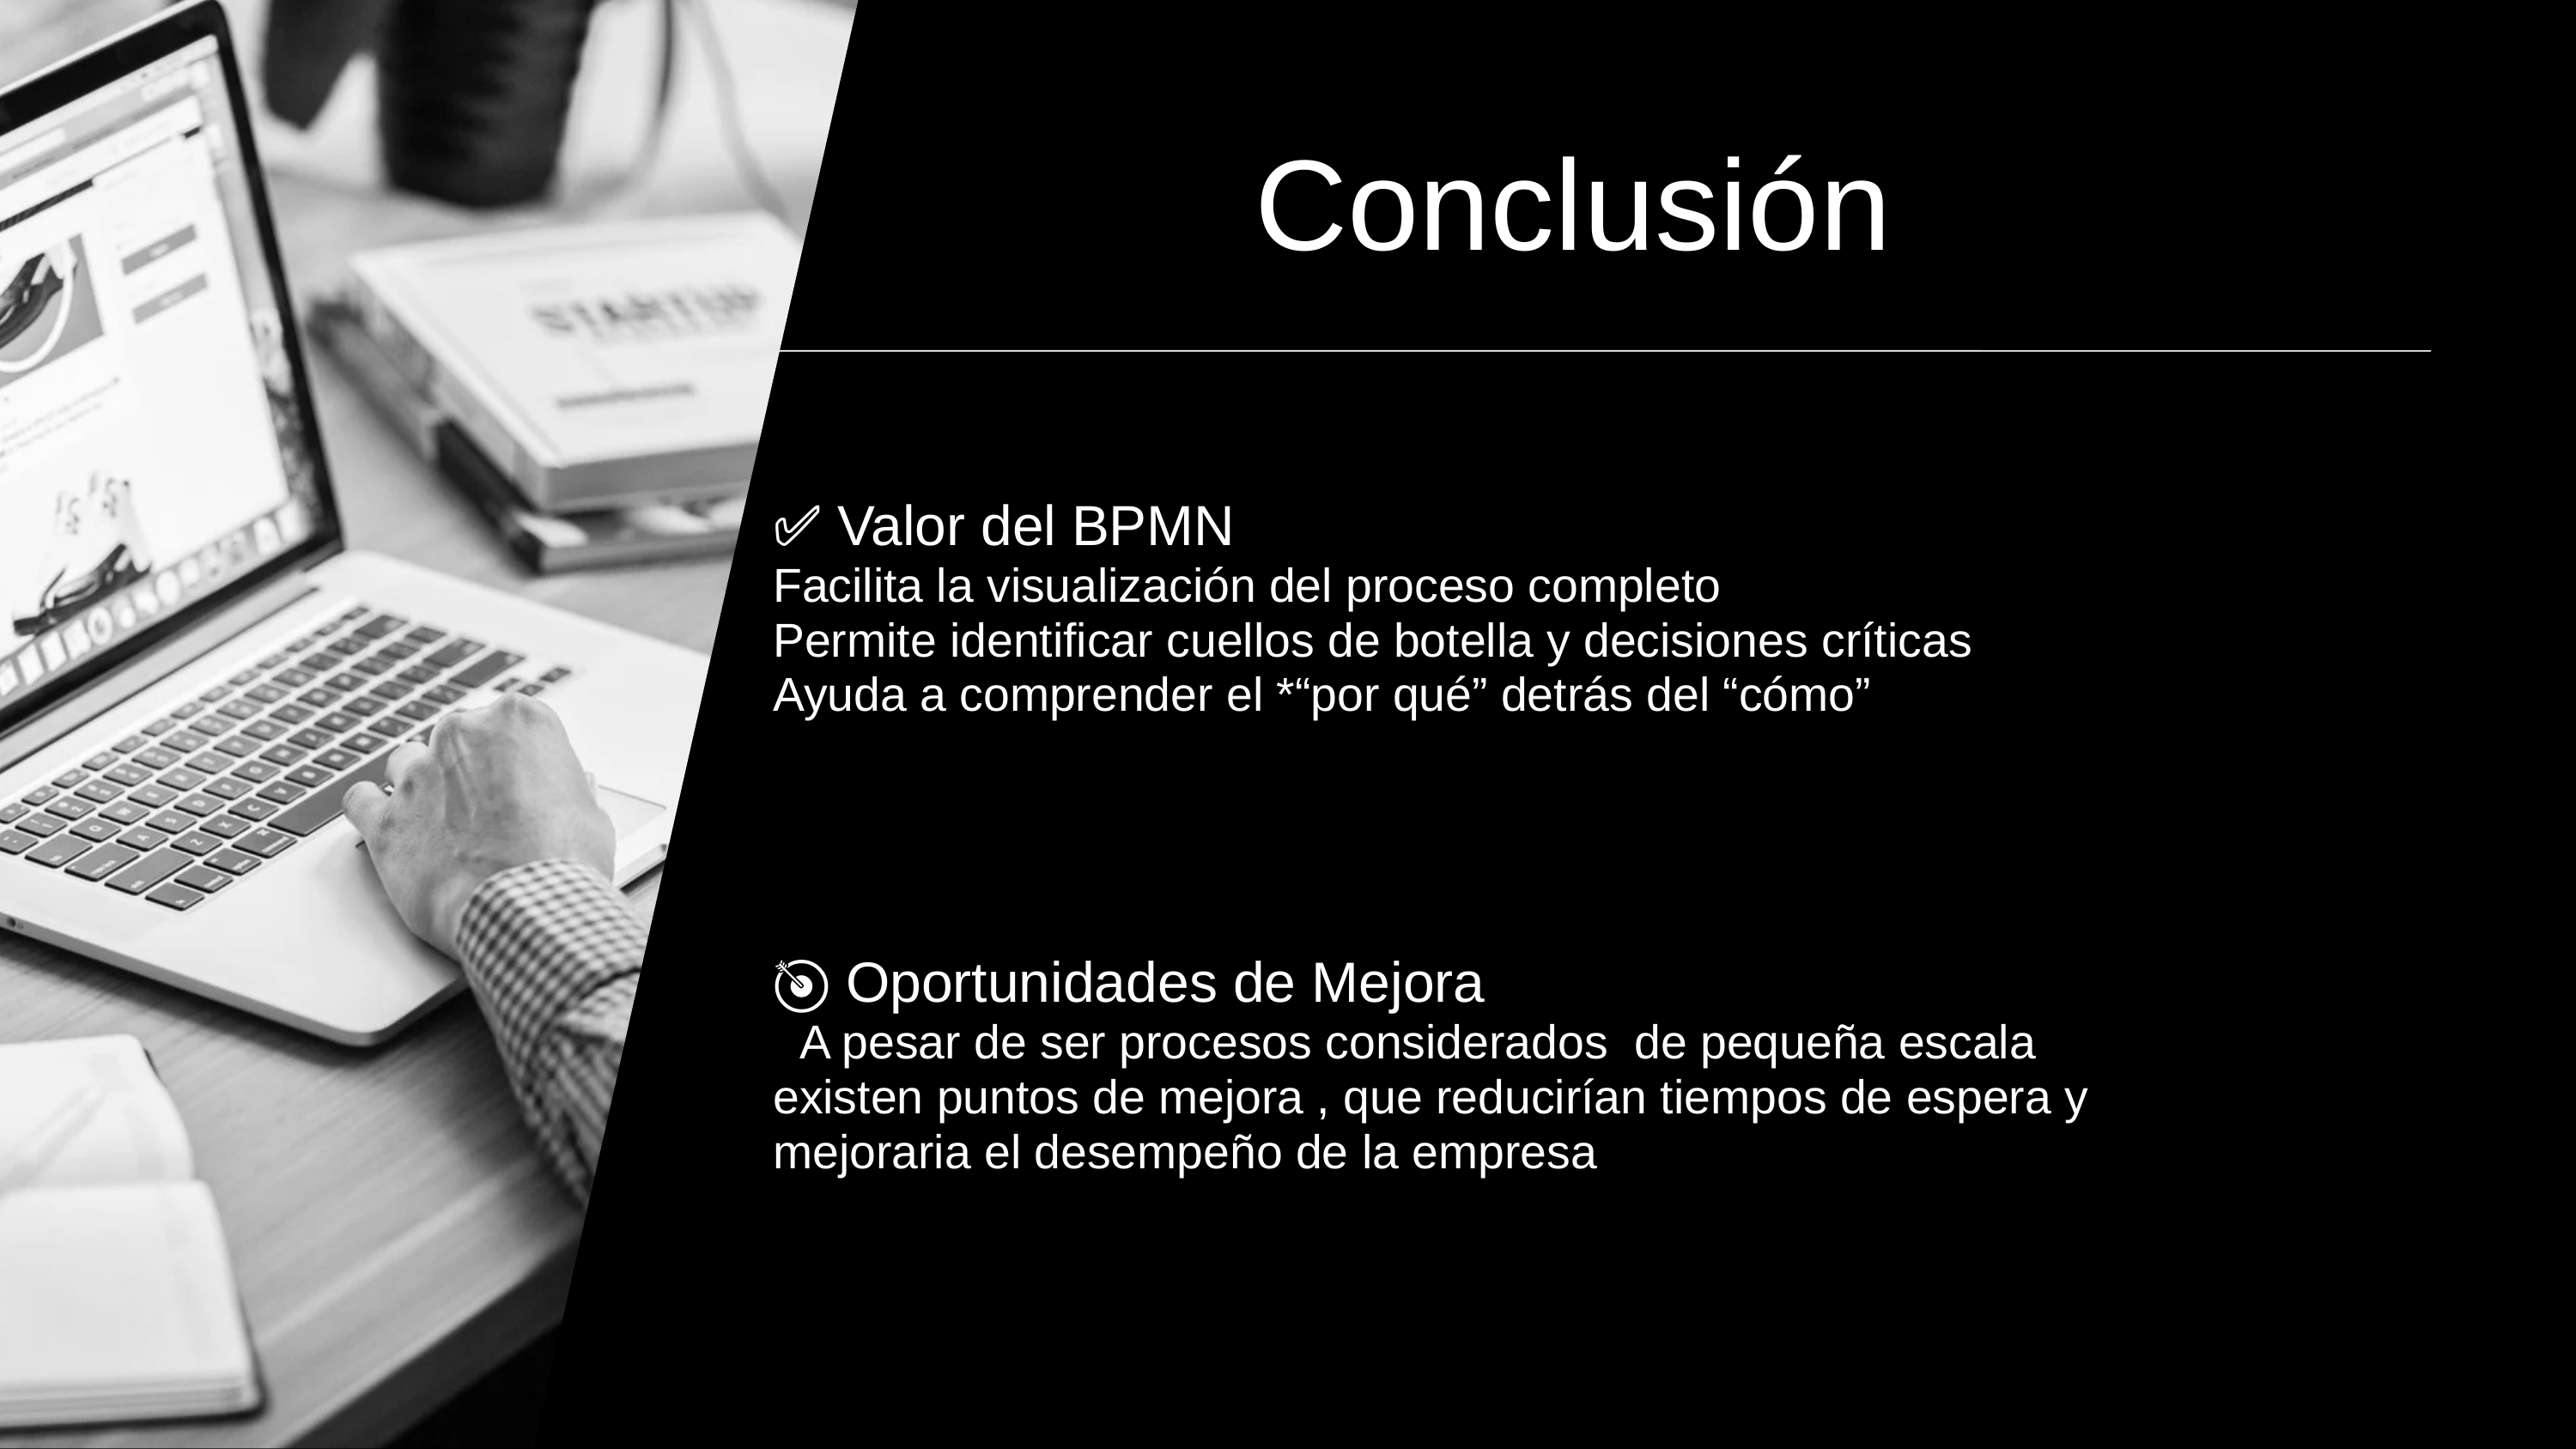

Conclusión

✅ Valor del BPMN
Facilita la visualización del proceso completo
Permite identificar cuellos de botella y decisiones críticas
Ayuda a comprender el *“por qué” detrás del “cómo”
🎯 Oportunidades de Mejora
  A pesar de ser procesos considerados  de pequeña escala
existen puntos de mejora , que reducirían tiempos de espera y
mejoraria el desempeño de la empresa